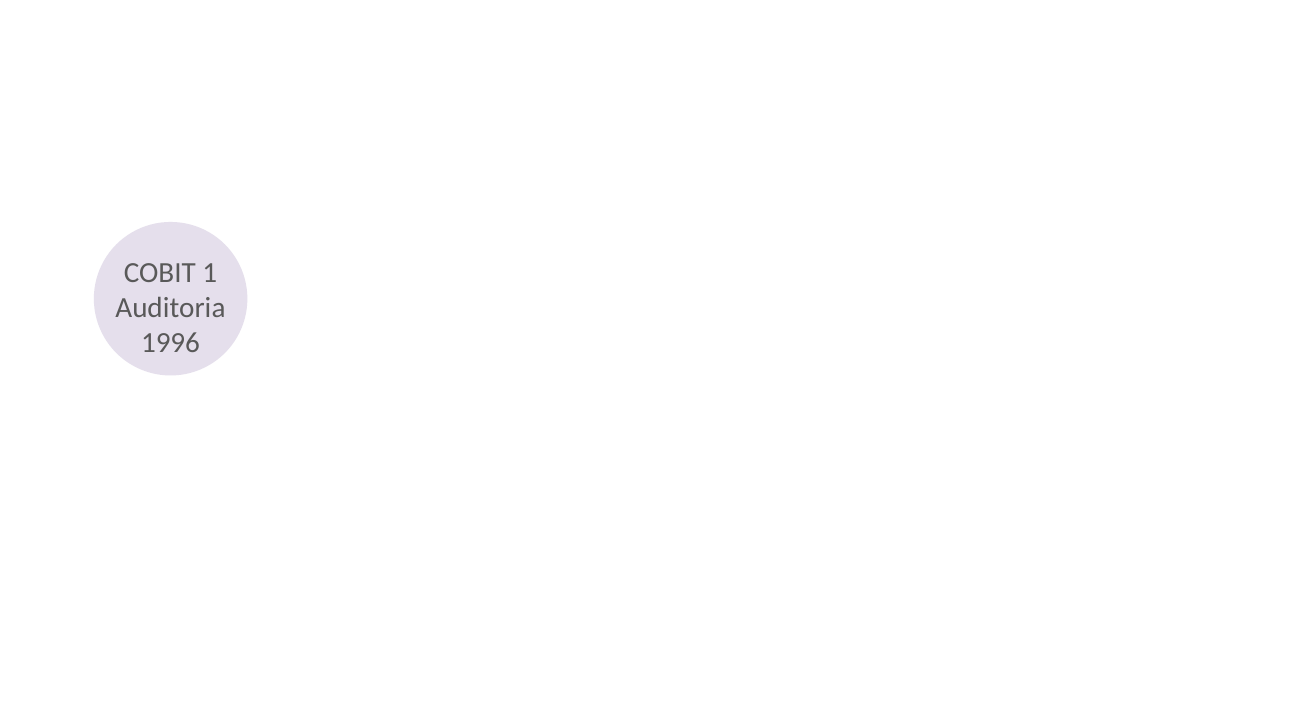

COBIT 5
Governança Corporativa
2012
COBIT 4
Governança
2005
COBIT 1
Auditoria
1996